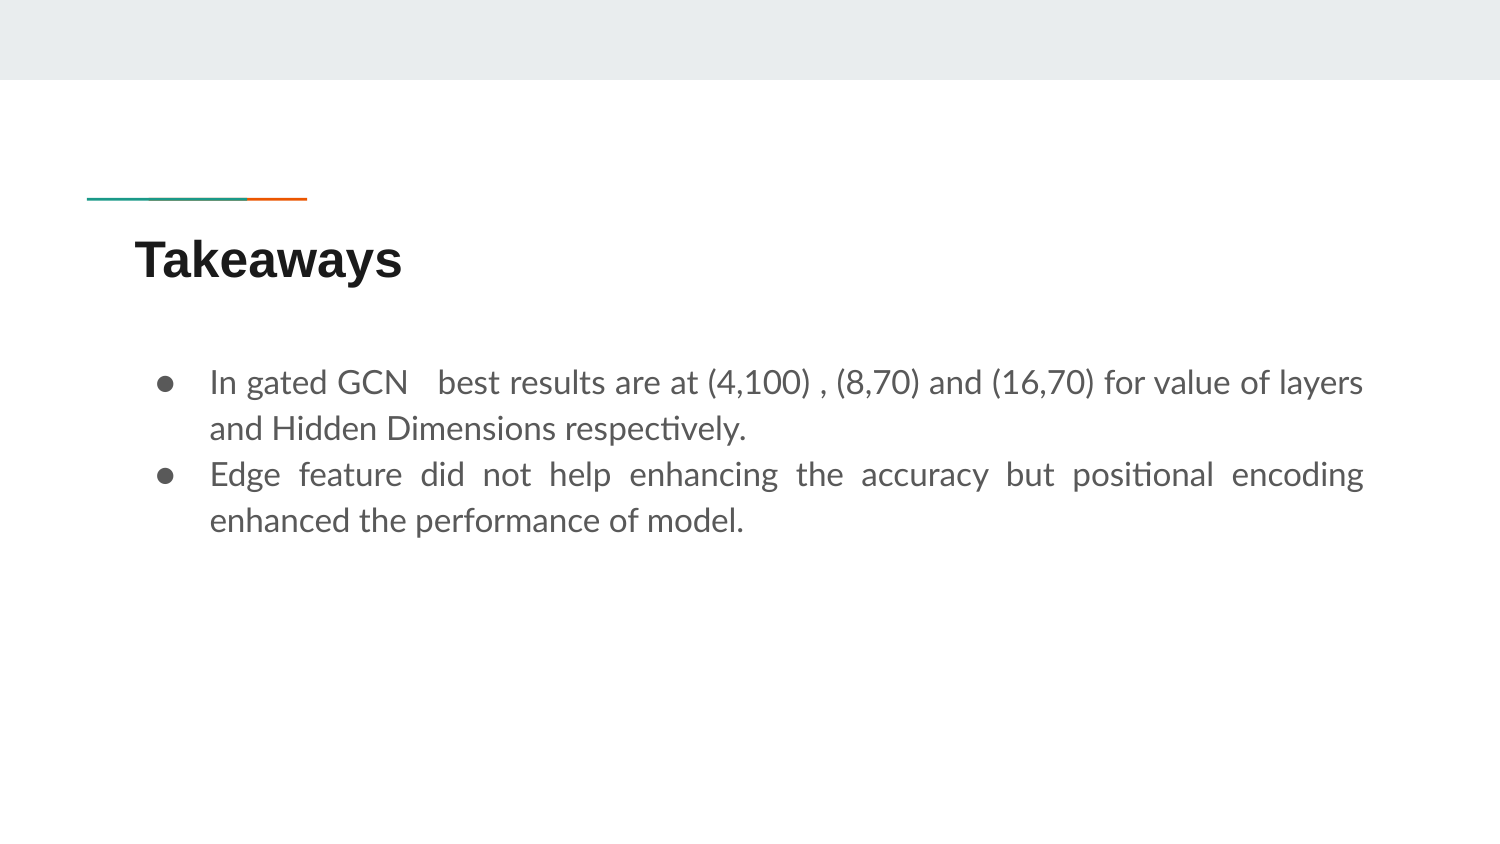

# Takeaways
In gated GCN   best results are at (4,100) , (8,70) and (16,70) for value of layers and Hidden Dimensions respectively.
Edge feature did not help enhancing the accuracy but positional encoding enhanced the performance of model.